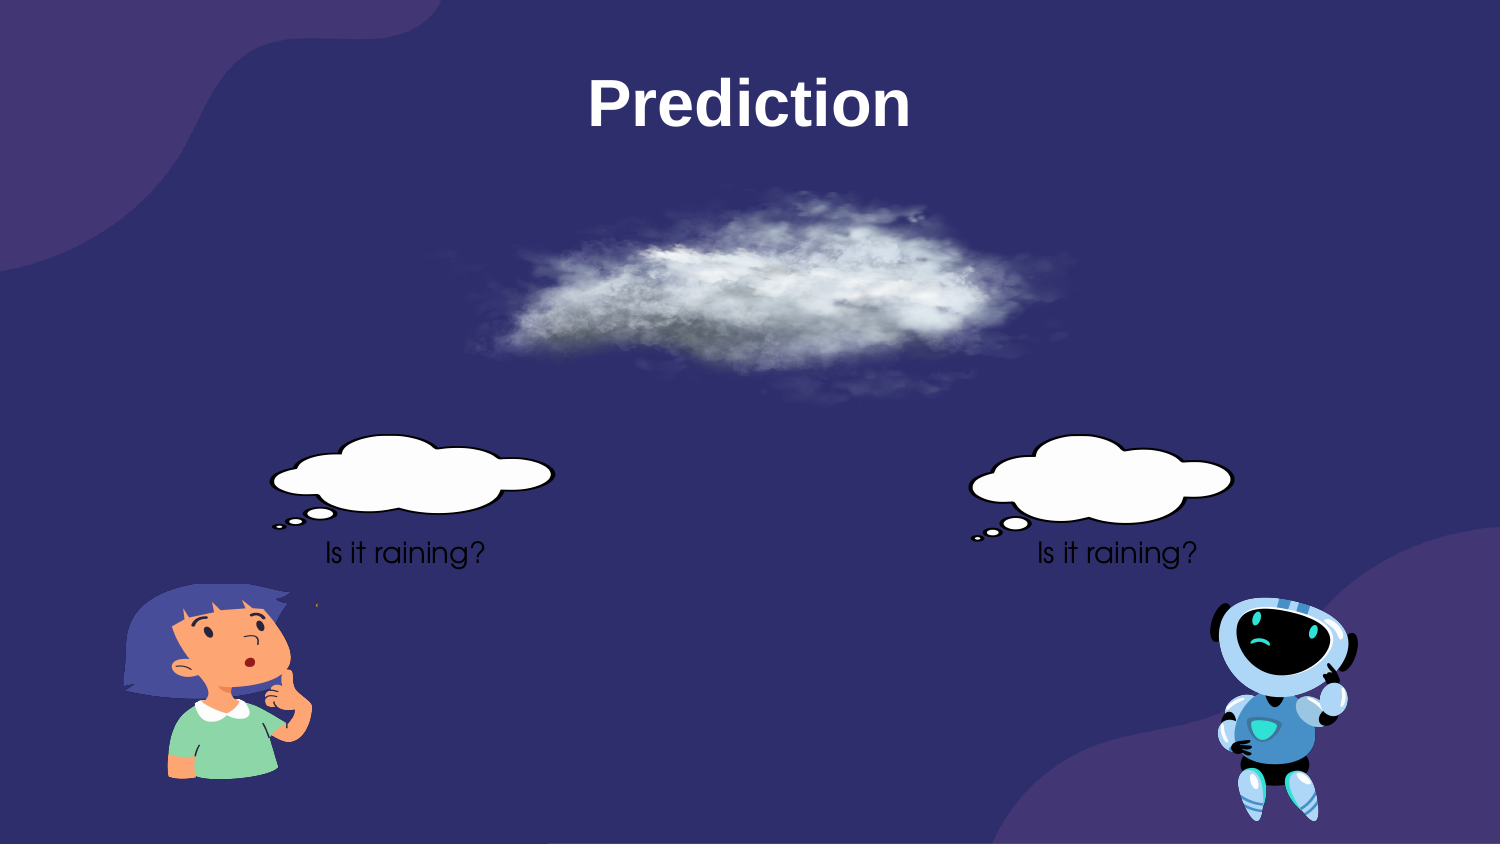

# Prediction

Is it raining?

Is it raining?